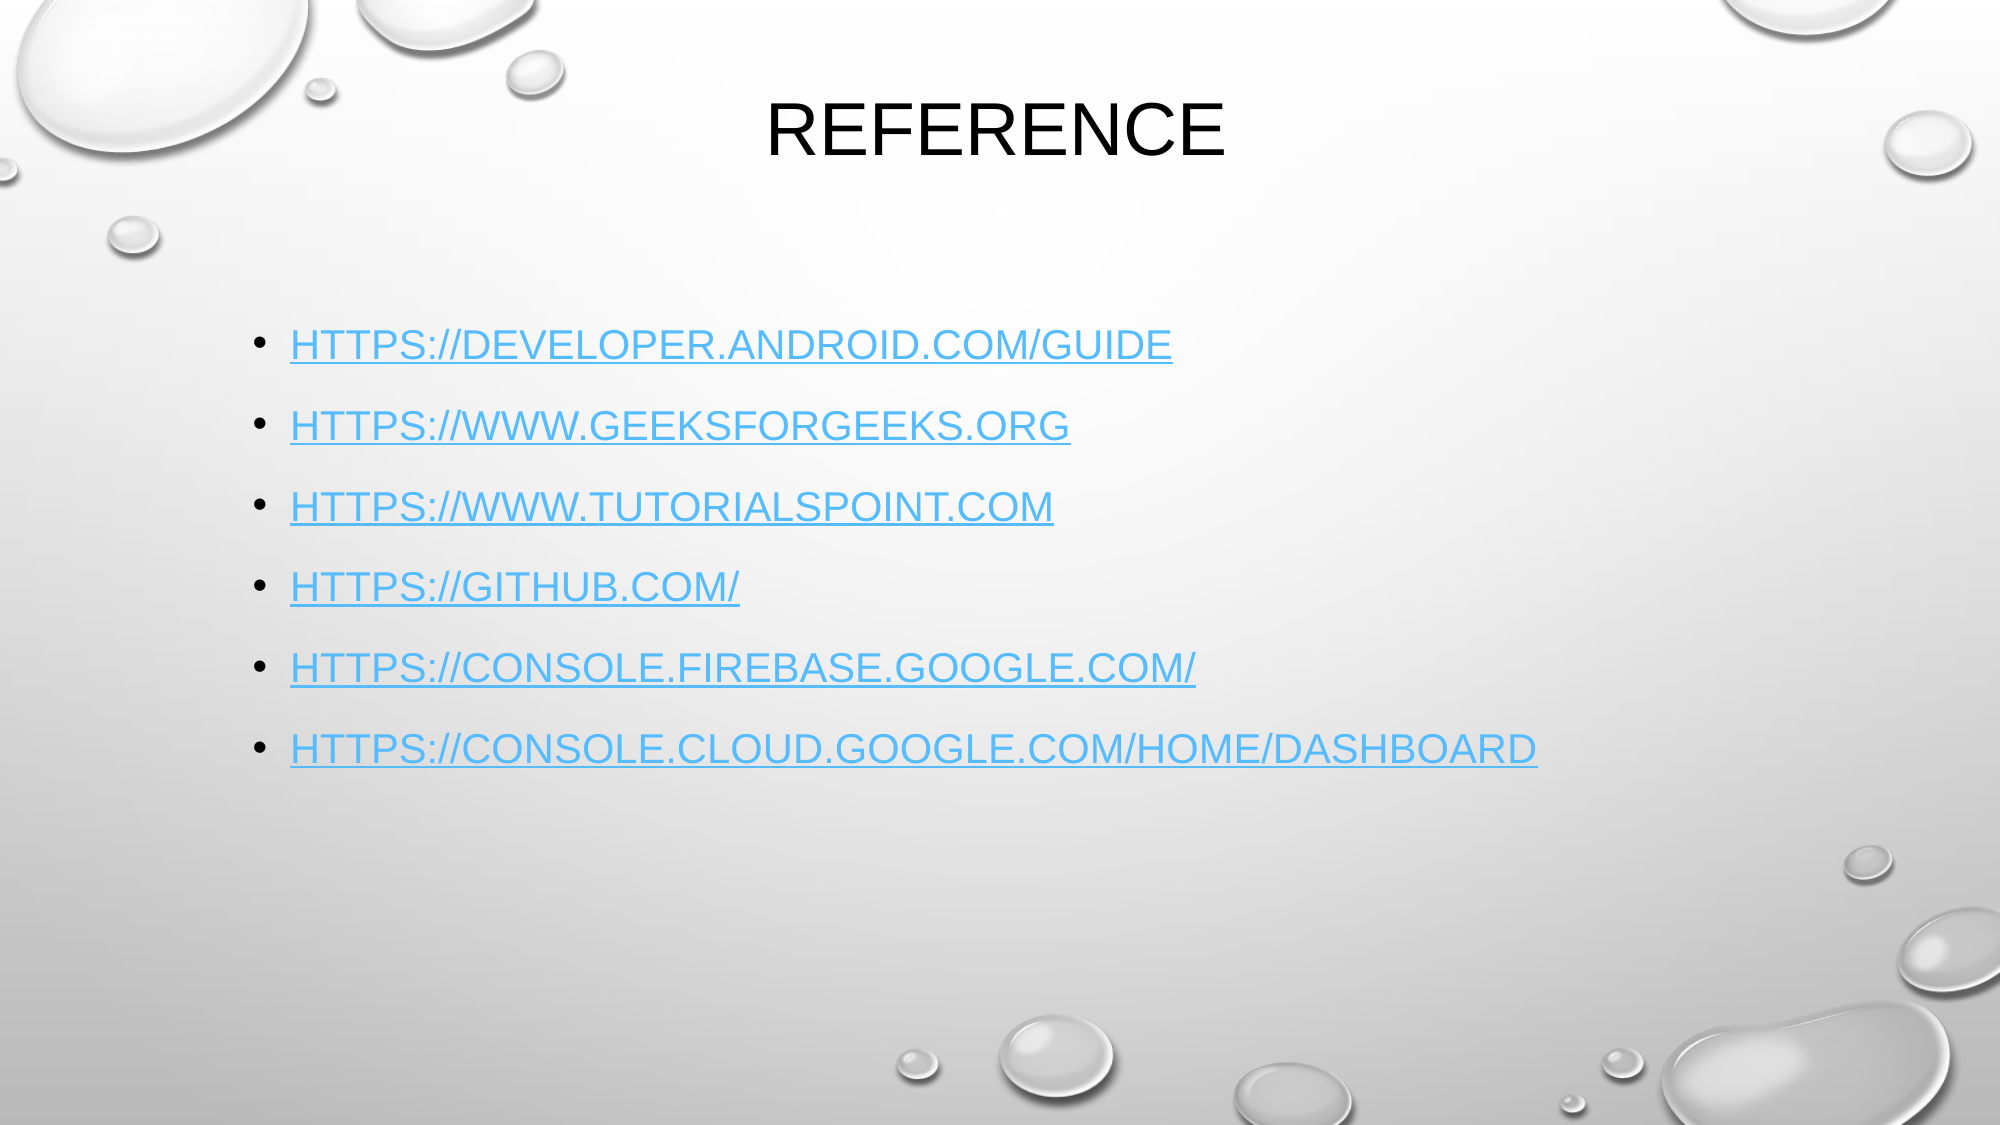

# REFERENCE
https://developer.android.com/guide
https://www.geeksforgeeks.org
https://www.tutorialspoint.com
https://github.com/
https://console.firebase.google.com/
https://console.cloud.google.com/home/dashboard